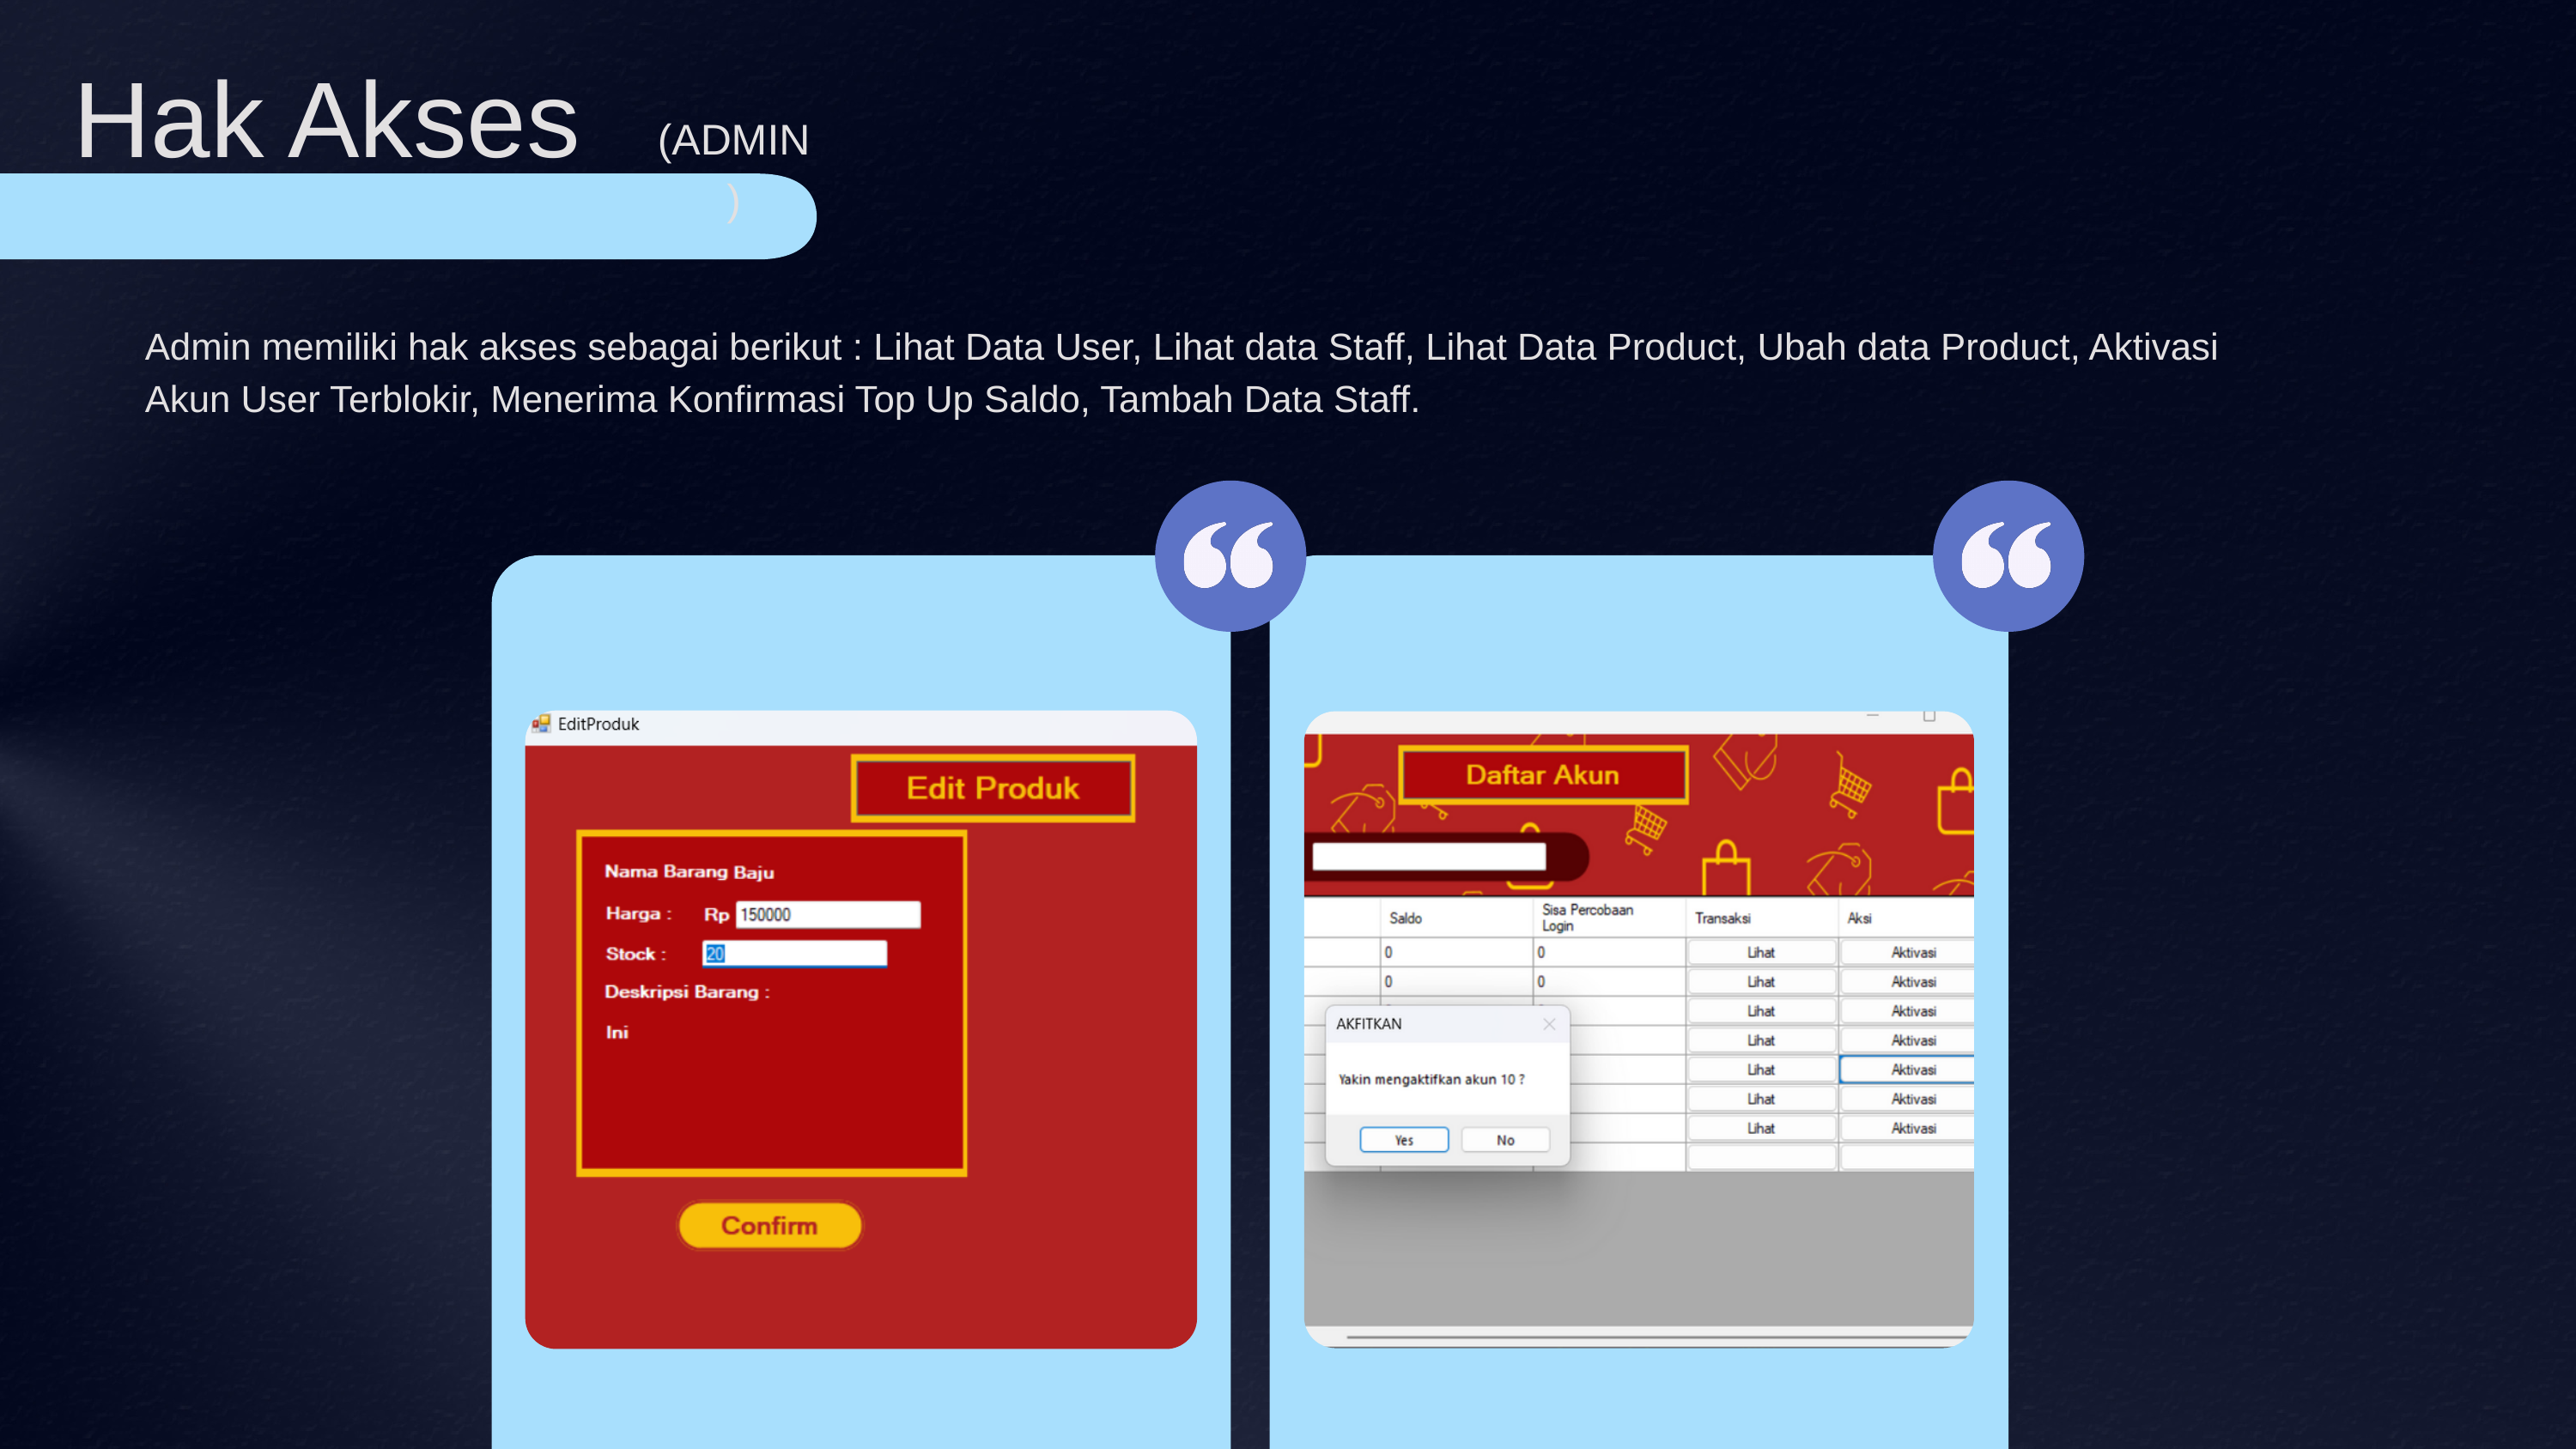

Hak Akses
(ADMIN)
Admin memiliki hak akses sebagai berikut : Lihat Data User, Lihat data Staff, Lihat Data Product, Ubah data Product, Aktivasi Akun User Terblokir, Menerima Konfirmasi Top Up Saldo, Tambah Data Staff.